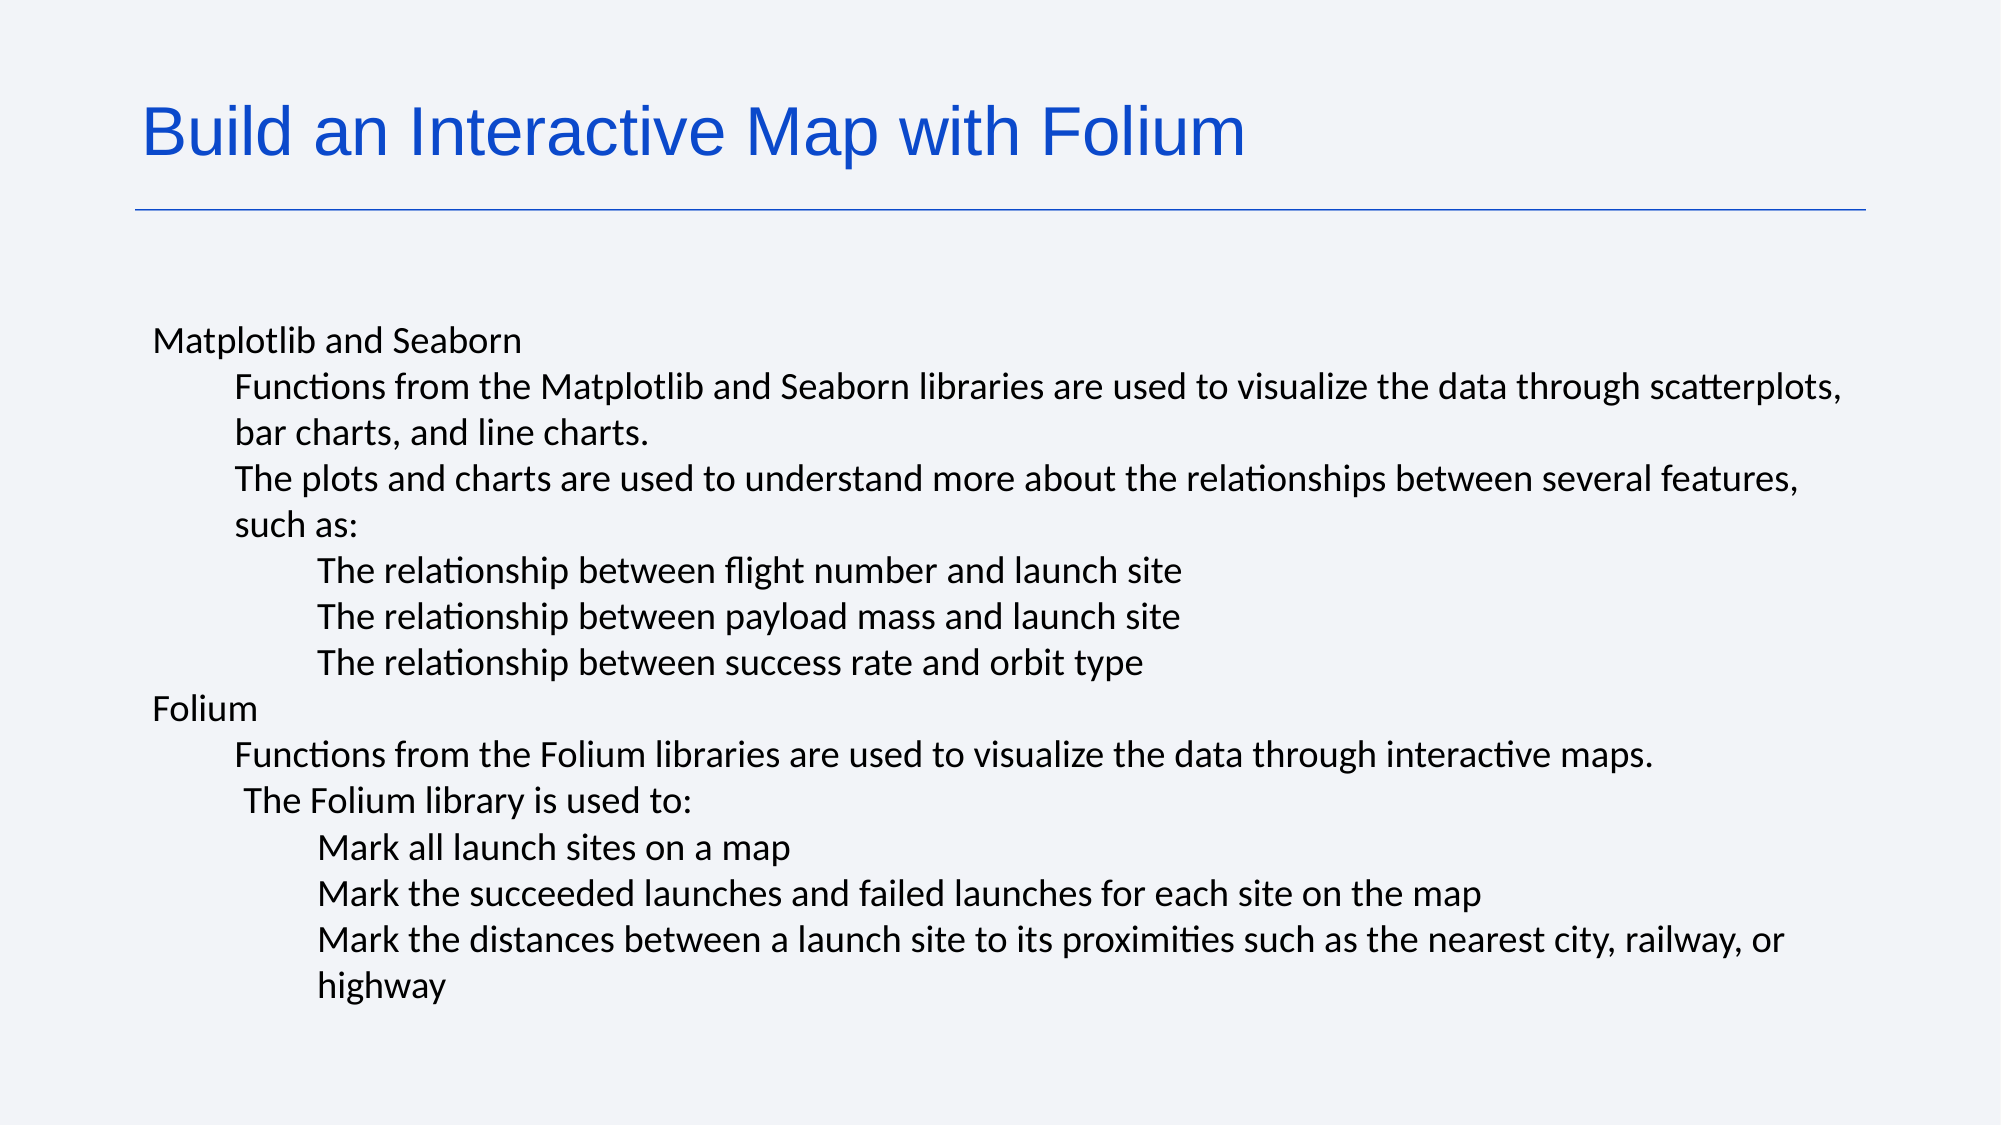

Build an Interactive Map with Folium
Matplotlib and Seaborn
Functions from the Matplotlib and Seaborn libraries are used to visualize the data through scatterplots, bar charts, and line charts.
The plots and charts are used to understand more about the relationships between several features, such as:
The relationship between flight number and launch site
The relationship between payload mass and launch site
The relationship between success rate and orbit type
Folium
Functions from the Folium libraries are used to visualize the data through interactive maps.
 The Folium library is used to:
Mark all launch sites on a map
Mark the succeeded launches and failed launches for each site on the map
Mark the distances between a launch site to its proximities such as the nearest city, railway, or highway

12